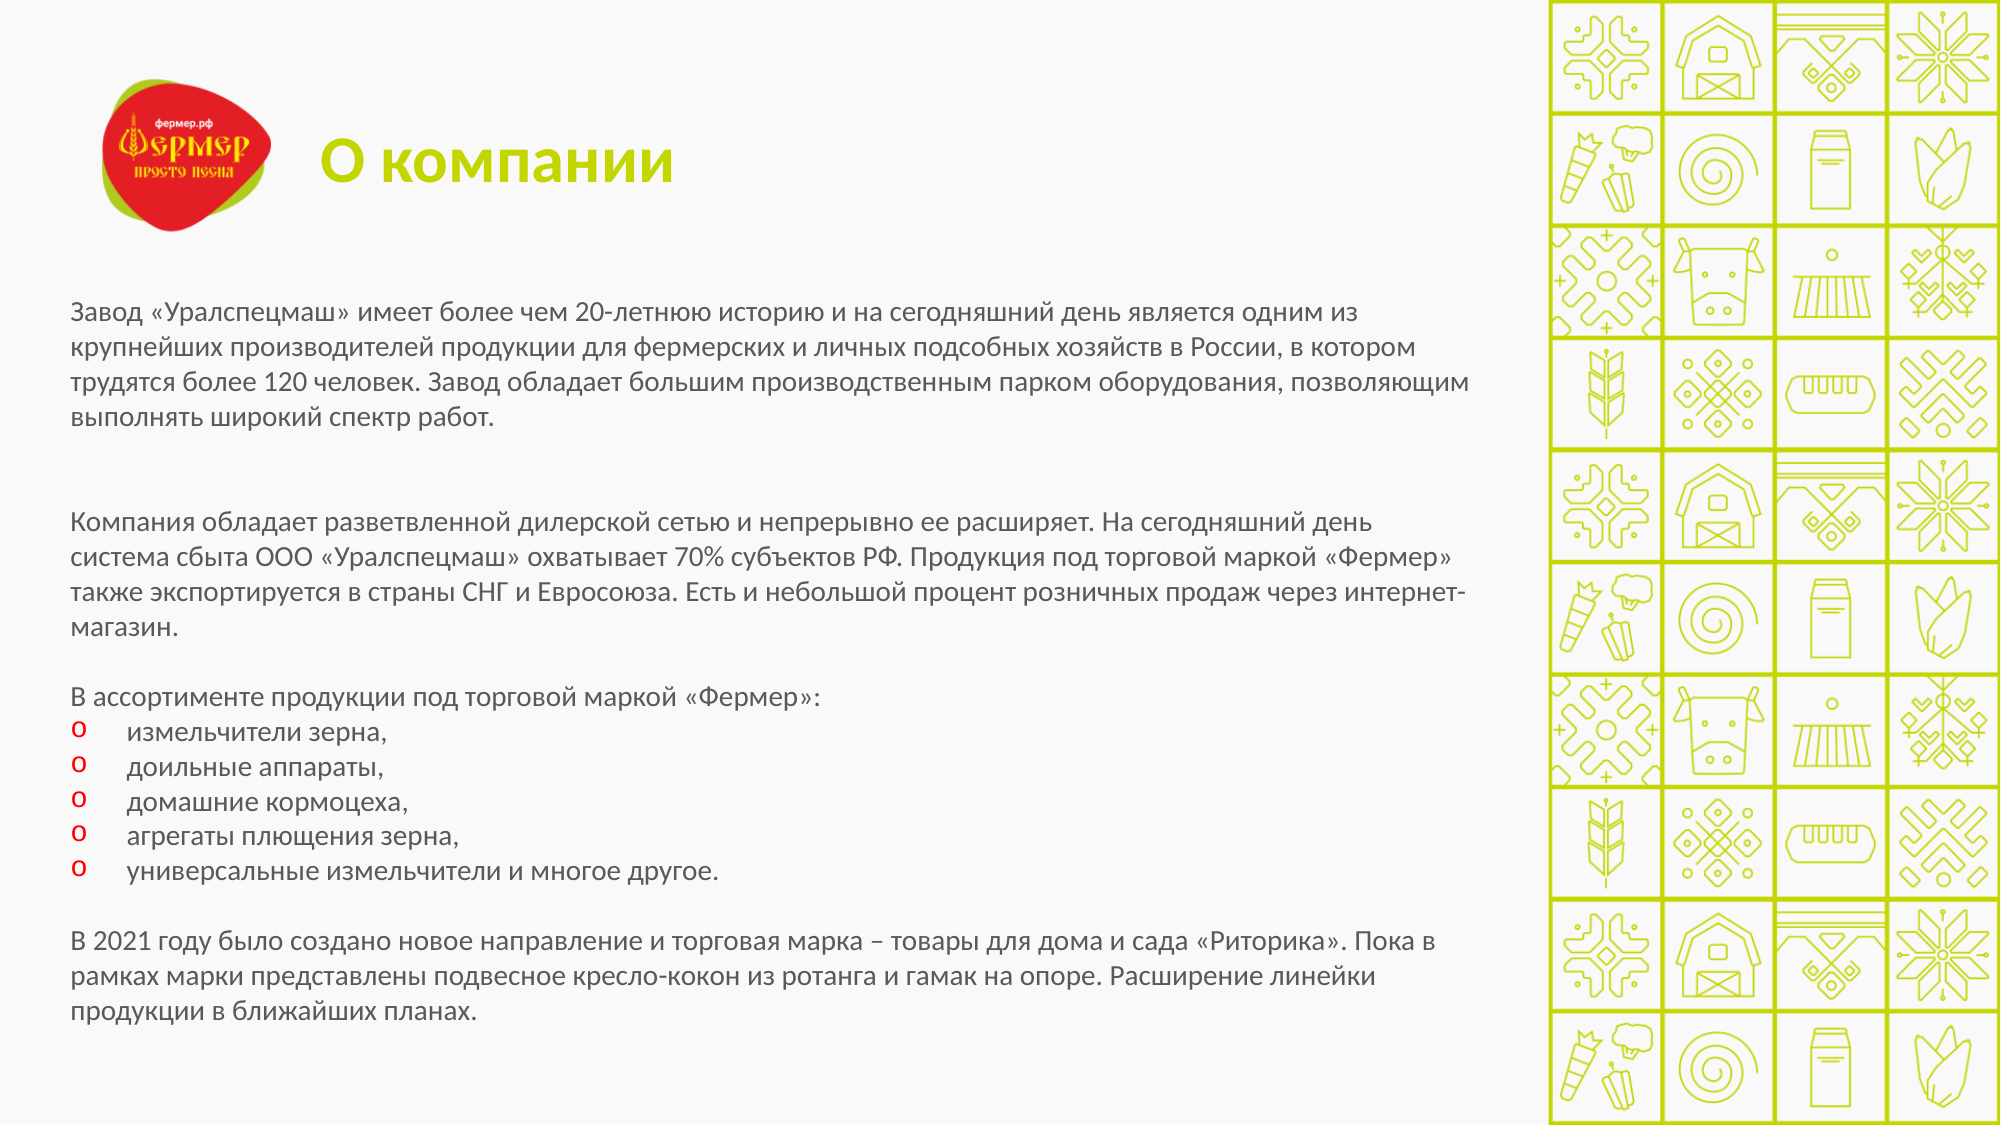

# О компании
Завод «Уралспецмаш» имеет более чем 20-летнюю историю и на сегодняшний день является одним из крупнейших производителей продукции для фермерских и личных подсобных хозяйств в России, в котором трудятся более 120 человек. Завод обладает большим производственным парком оборудования, позволяющим выполнять широкий спектр работ.

Компания обладает разветвленной дилерской сетью и непрерывно ее расширяет. На сегодняшний день система сбыта ООО «Уралспецмаш» охватывает 70% субъектов РФ. Продукция под торговой маркой «Фермер» также экспортируется в страны СНГ и Евросоюза. Есть и небольшой процент розничных продаж через интернет-магазин.

В ассортименте продукции под торговой маркой «Фермер»:
измельчители зерна,
доильные аппараты,
домашние кормоцеха,
агрегаты плющения зерна,
универсальные измельчители и многое другое.

В 2021 году было создано новое направление и торговая марка – товары для дома и сада «Риторика». Пока в рамках марки представлены подвесное кресло-кокон из ротанга и гамак на опоре. Расширение линейки продукции в ближайших планах.